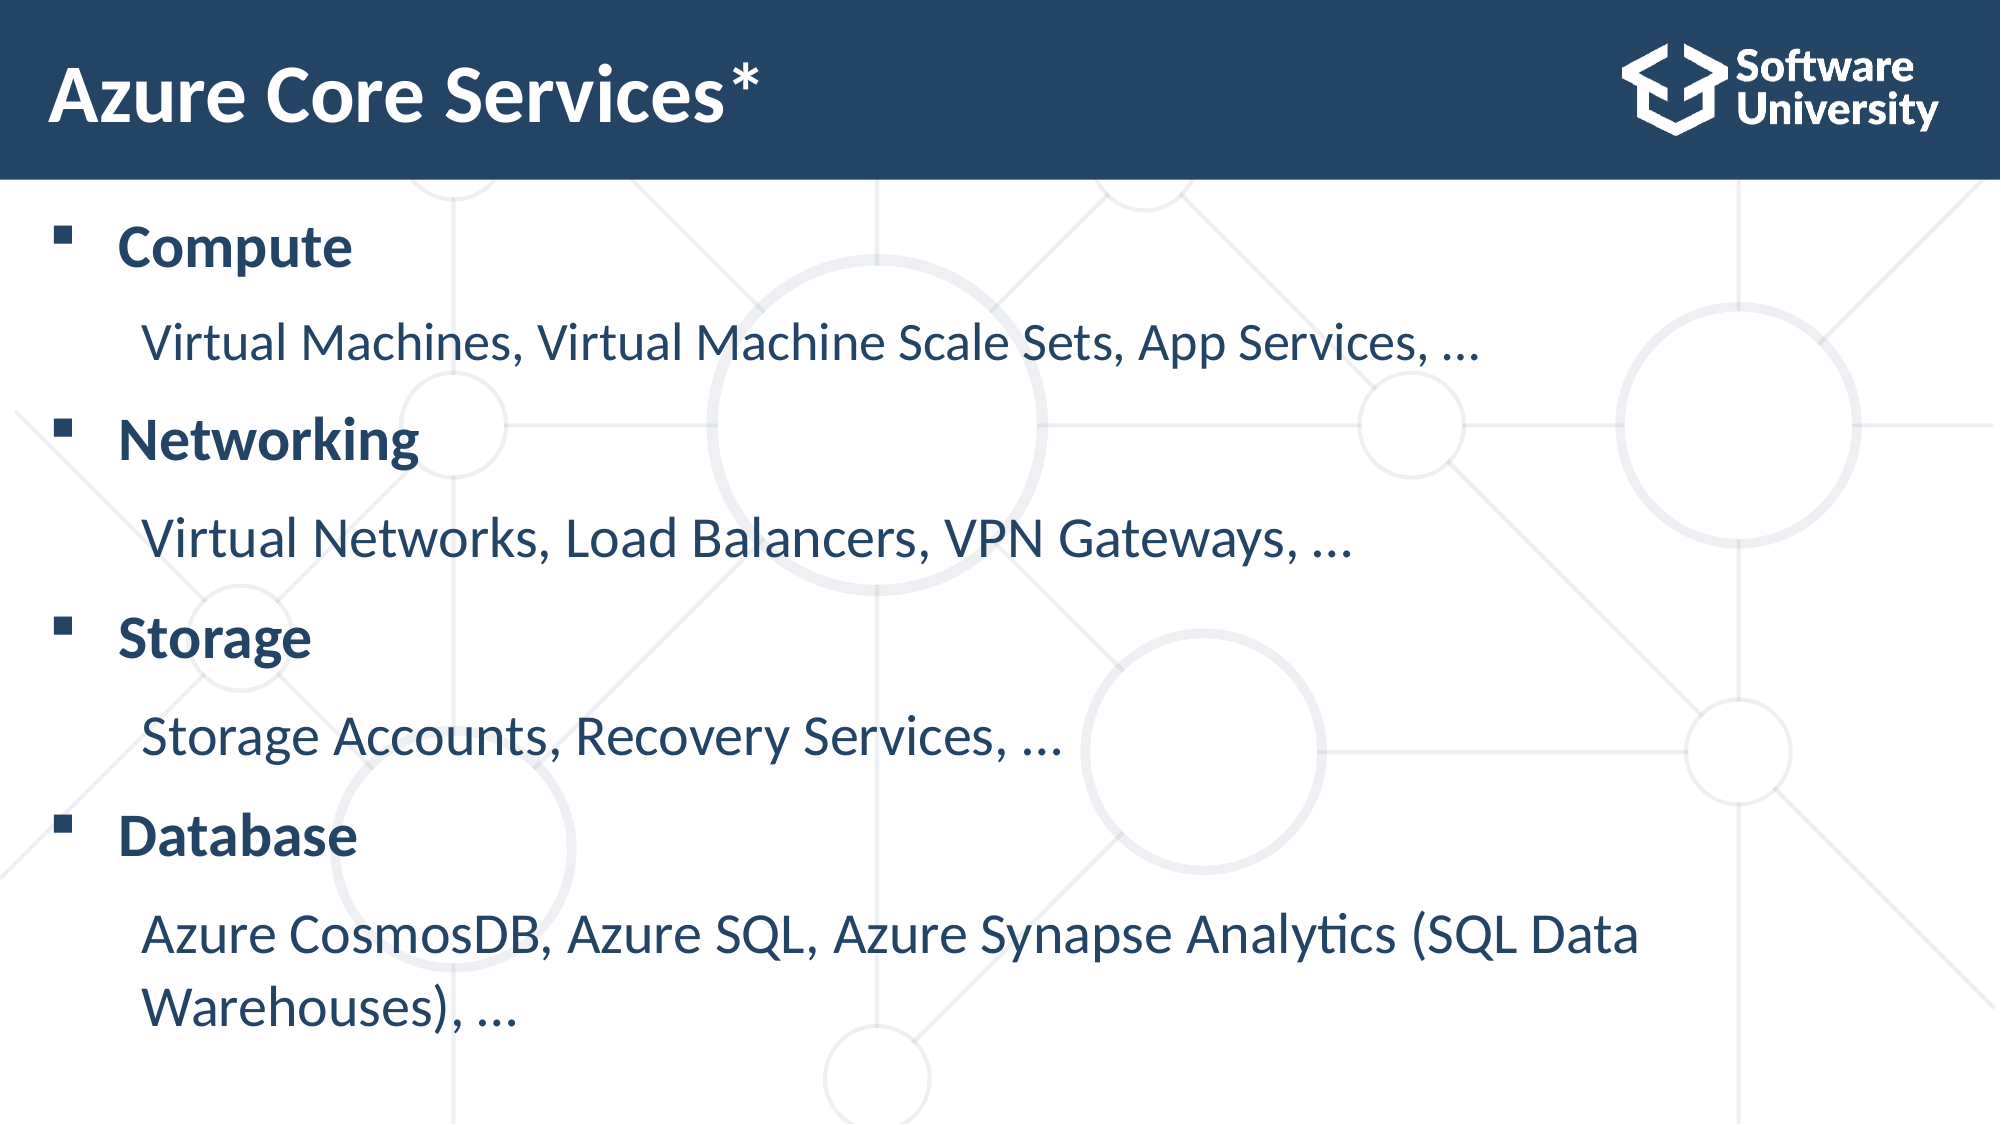

# Azure Core Services*
Compute
Virtual Machines, Virtual Machine Scale Sets, App Services, …
Networking
Virtual Networks, Load Balancers, VPN Gateways, …
Storage
Storage Accounts, Recovery Services, …
Database
Azure CosmosDB, Azure SQL, Azure Synapse Analytics (SQL Data Warehouses), …